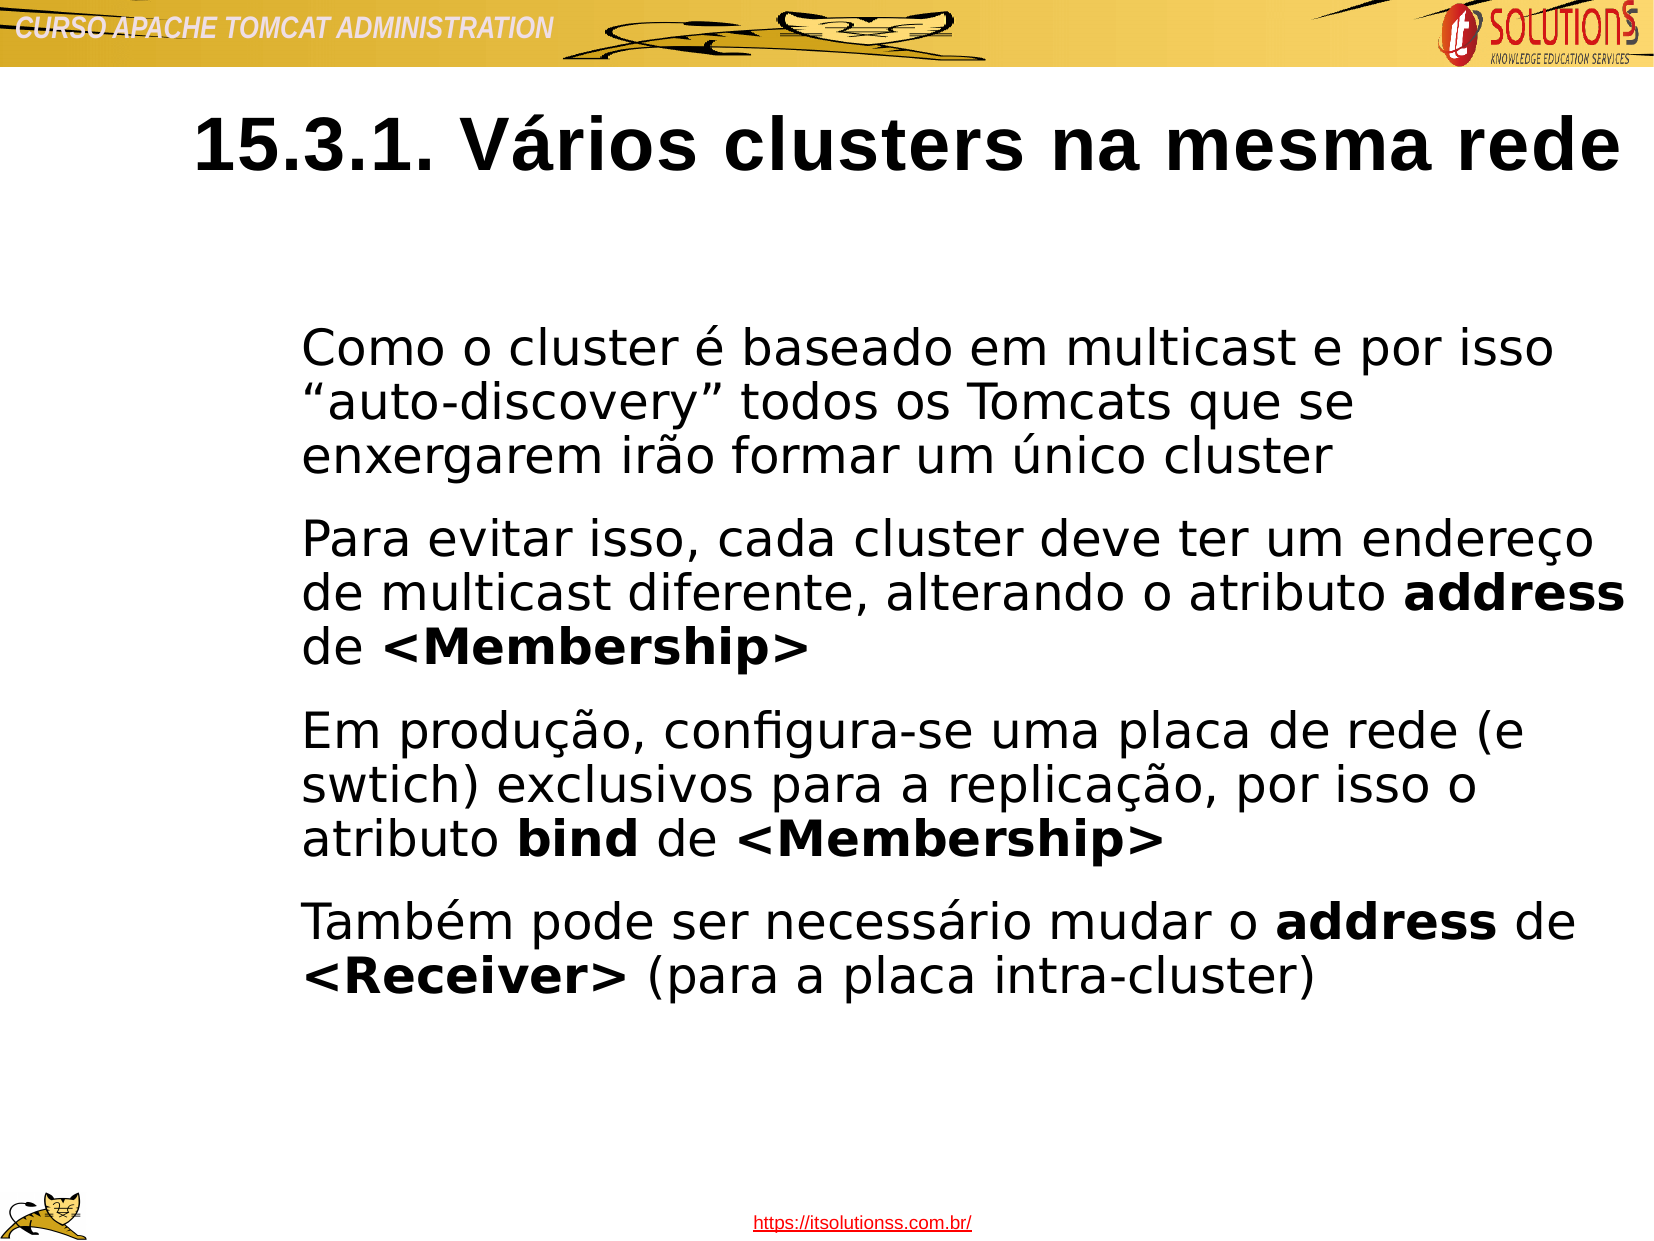

15.3.1. Vários clusters na mesma rede
Como o cluster é baseado em multicast e por isso “auto-discovery” todos os Tomcats que se enxergarem irão formar um único cluster
Para evitar isso, cada cluster deve ter um endereço de multicast diferente, alterando o atributo address de <Membership>
Em produção, configura-se uma placa de rede (e swtich) exclusivos para a replicação, por isso o atributo bind de <Membership>
Também pode ser necessário mudar o address de <Receiver> (para a placa intra-cluster)